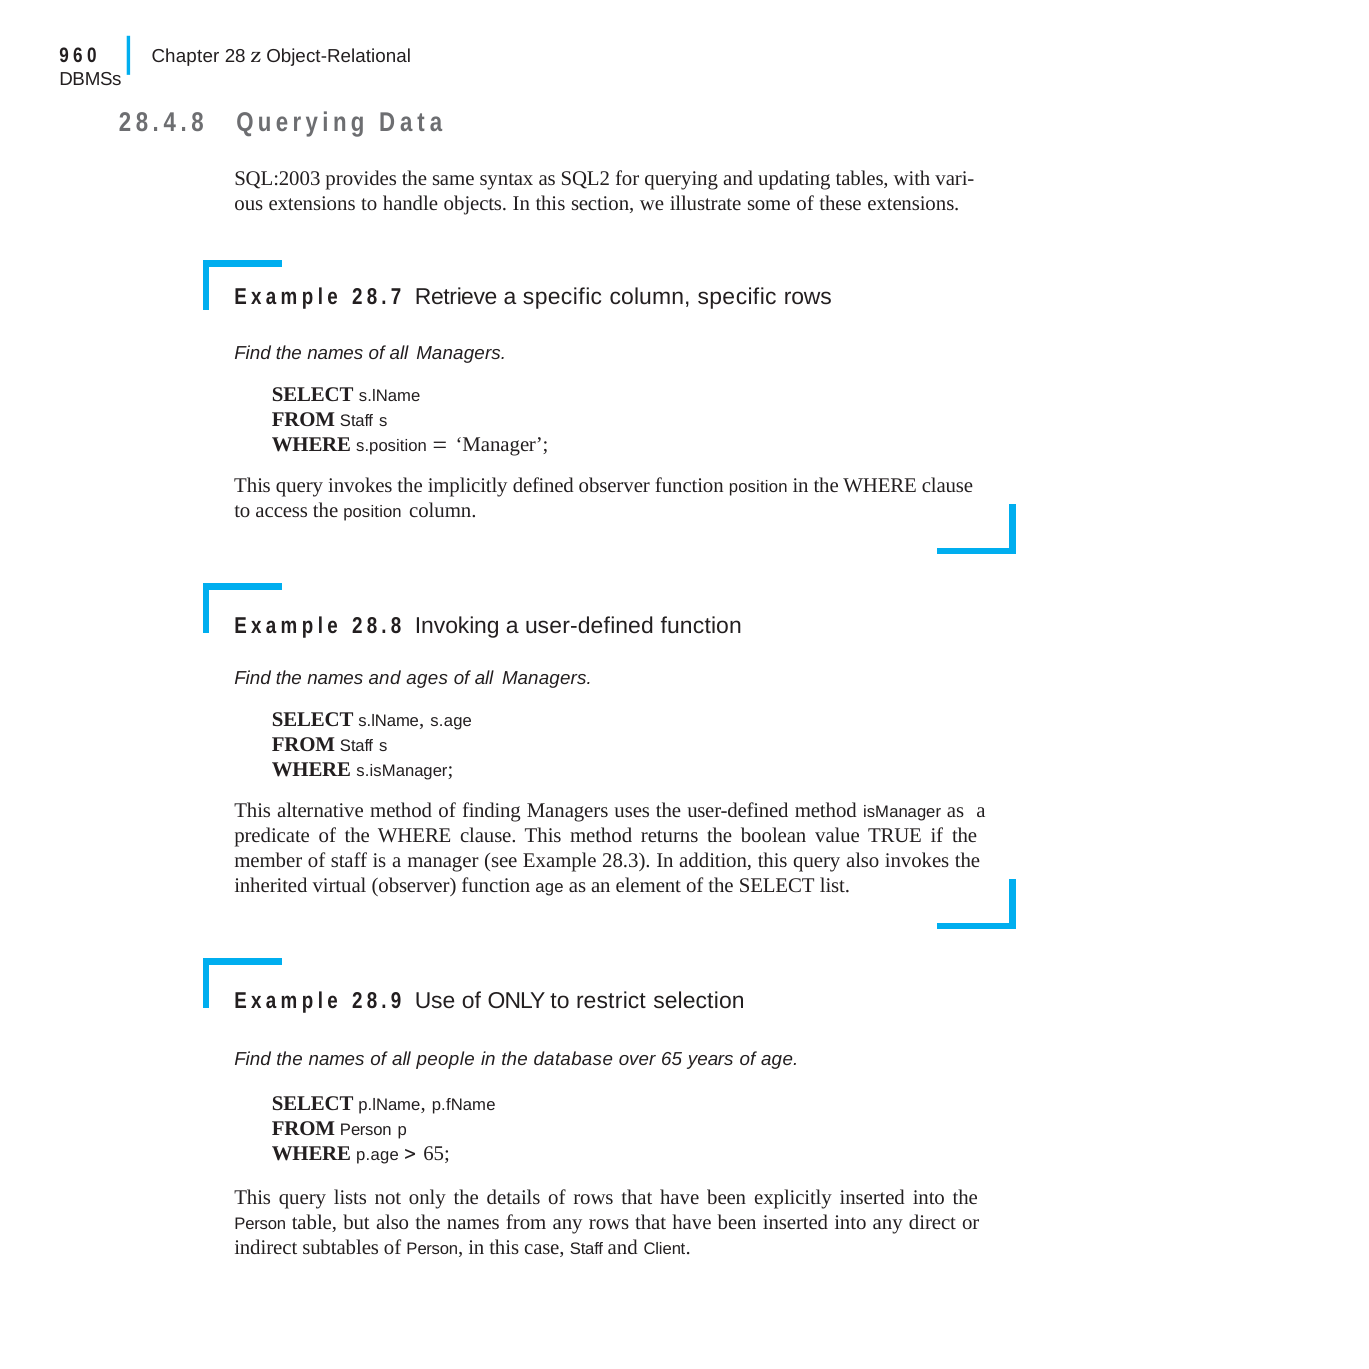

|
960	Chapter 28 z Object-Relational DBMSs
28.4.8	Querying Data
SQL:2003 provides the same syntax as SQL2 for querying and updating tables, with vari-  ous extensions to handle objects. In this section, we illustrate some of these extensions.

Example 28.7 Retrieve a specific column, specific rows

Find the names of all Managers.
SELECT s.lName
FROM Staff s
WHERE s.position = ‘Manager’;
This query invokes the implicitly defined observer function position in the WHERE clause  to access the position column.

Example 28.8 Invoking a user-defined function

Find the names and ages of all Managers.
SELECT s.lName, s.age
FROM Staff s
WHERE s.isManager;
This alternative method of finding Managers uses the user-defined method isManager as  a predicate of the WHERE clause. This method returns the boolean value TRUE if the  member of staff is a manager (see Example 28.3). In addition, this query also invokes the  inherited virtual (observer) function age as an element of the SELECT list.

Example 28.9 Use of ONLY to restrict selection

Find the names of all people in the database over 65 years of age.

SELECT p.lName, p.fName
FROM Person p
WHERE p.age > 65;
This query lists not only the details of rows that have been explicitly inserted into the  Person table, but also the names from any rows that have been inserted into any direct or  indirect subtables of Person, in this case, Staff and Client.